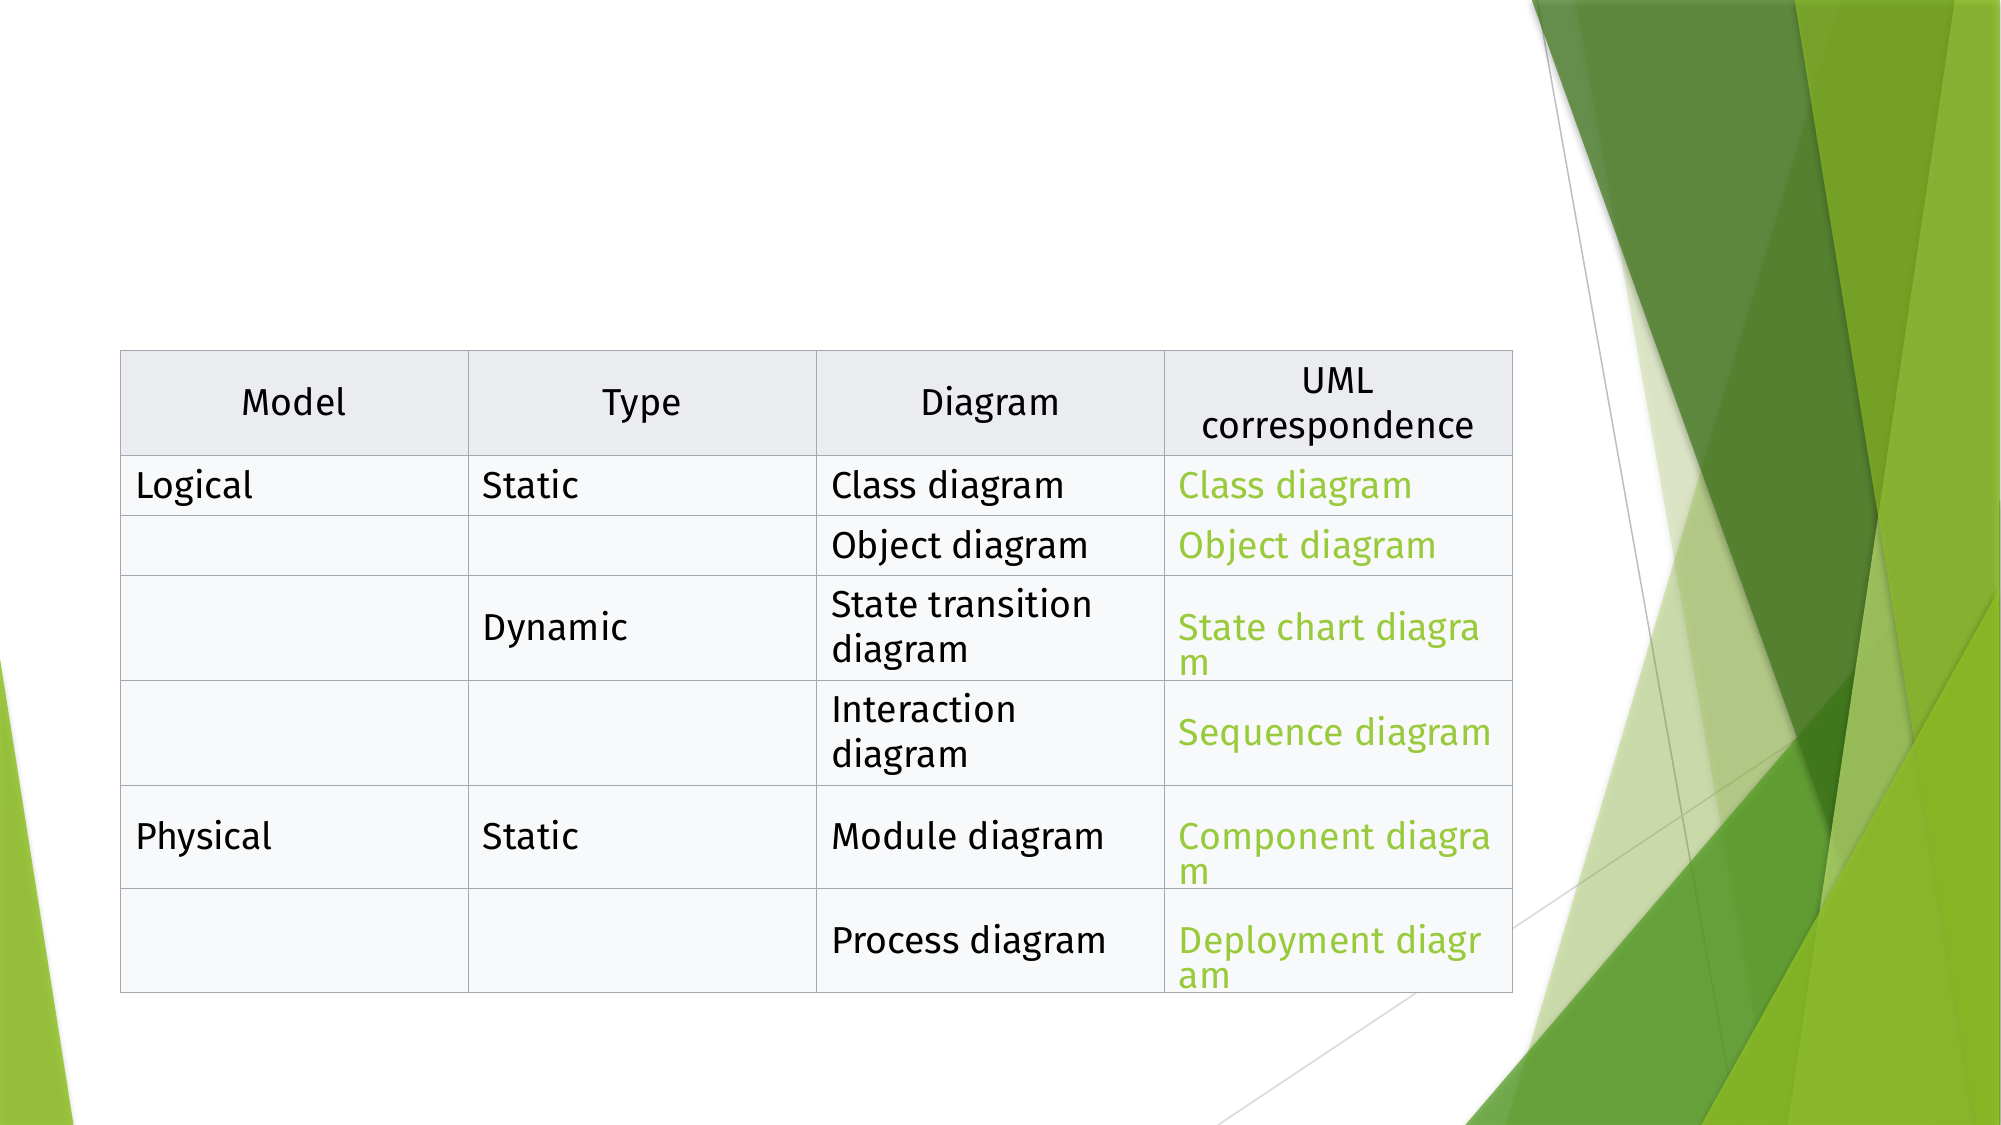

| Model | Type | Diagram | UML correspondence |
| --- | --- | --- | --- |
| Logical | Static | Class diagram | Class diagram |
|  |  | Object diagram | Object diagram |
|  | Dynamic | State transition diagram | State chart diagram |
|  |  | Interaction diagram | Sequence diagram |
| Physical | Static | Module diagram | Component diagram |
|  |  | Process diagram | Deployment diagram |